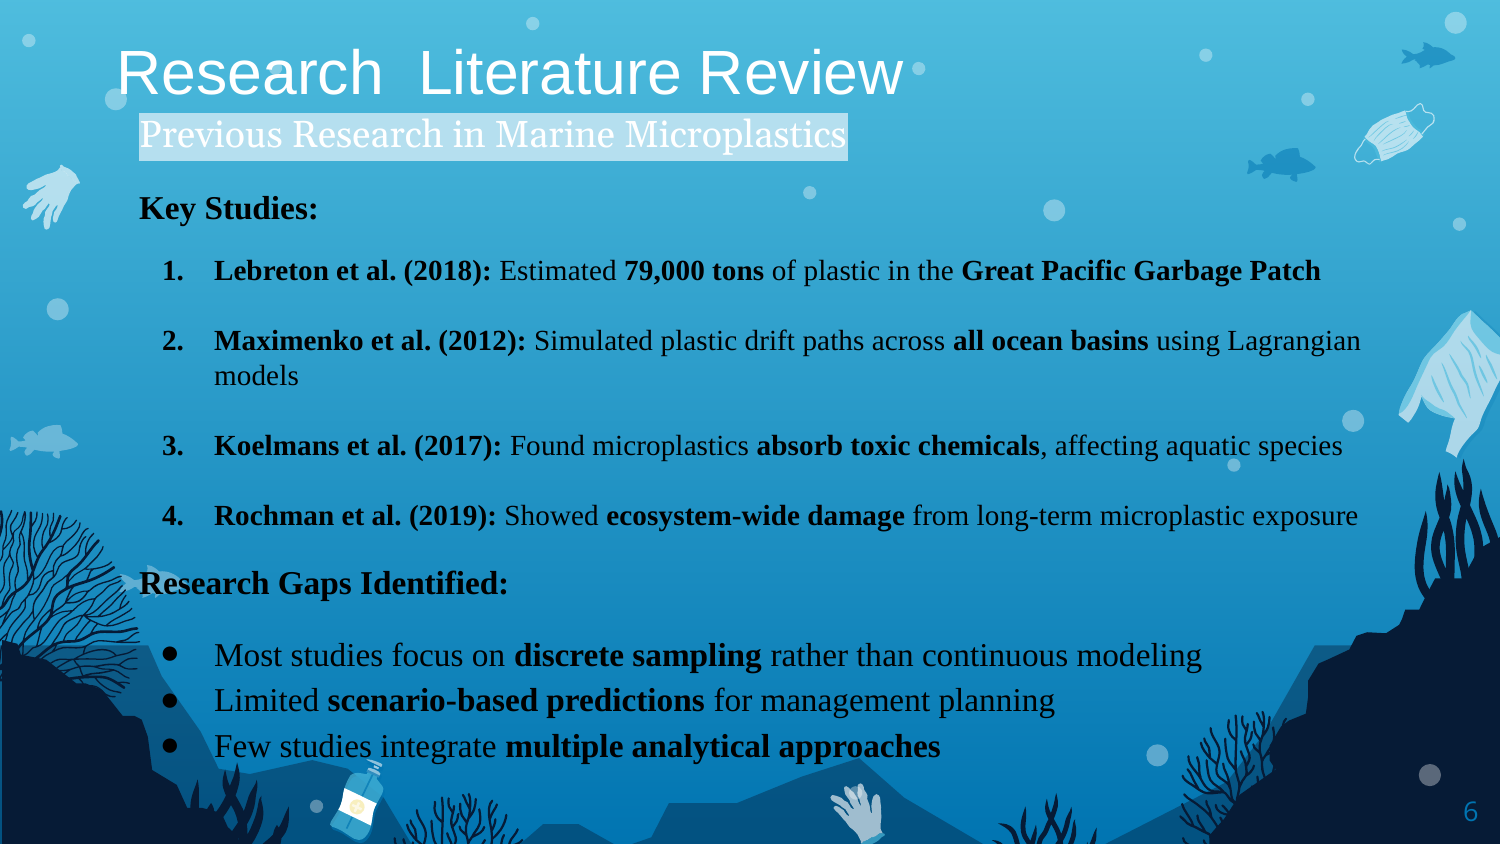

# Research  Literature Review
Previous Research in Marine Microplastics
Key Studies:
Lebreton et al. (2018): Estimated 79,000 tons of plastic in the Great Pacific Garbage Patch
Maximenko et al. (2012): Simulated plastic drift paths across all ocean basins using Lagrangian models
Koelmans et al. (2017): Found microplastics absorb toxic chemicals, affecting aquatic species
Rochman et al. (2019): Showed ecosystem-wide damage from long-term microplastic exposure
Research Gaps Identified:
Most studies focus on discrete sampling rather than continuous modeling
Limited scenario-based predictions for management planning
Few studies integrate multiple analytical approaches

6